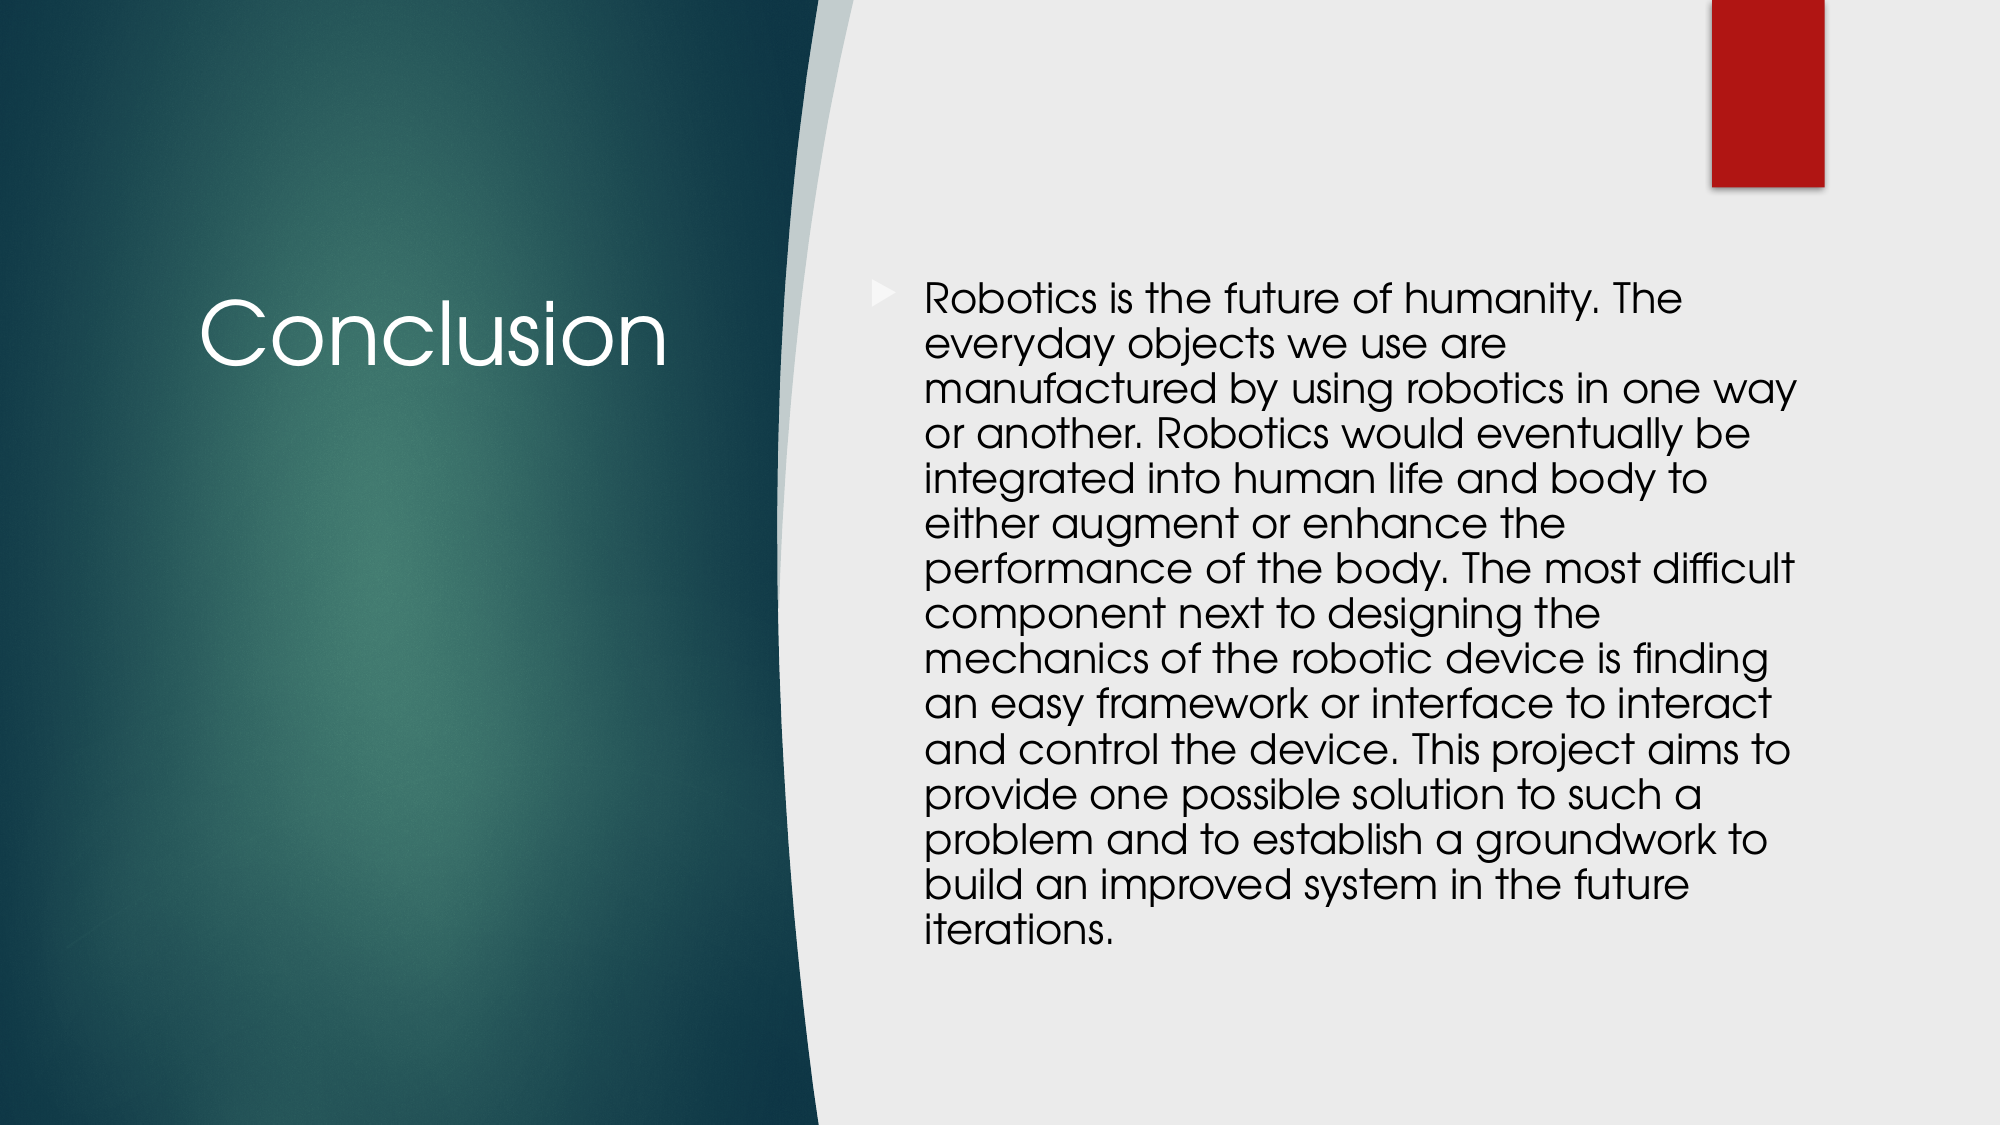

# Conclusion
Robotics is the future of humanity. The everyday objects we use are manufactured by using robotics in one way or another. Robotics would eventually be integrated into human life and body to either augment or enhance the performance of the body. The most difficult component next to designing the mechanics of the robotic device is finding an easy framework or interface to interact and control the device. This project aims to provide one possible solution to such a problem and to establish a groundwork to build an improved system in the future iterations.